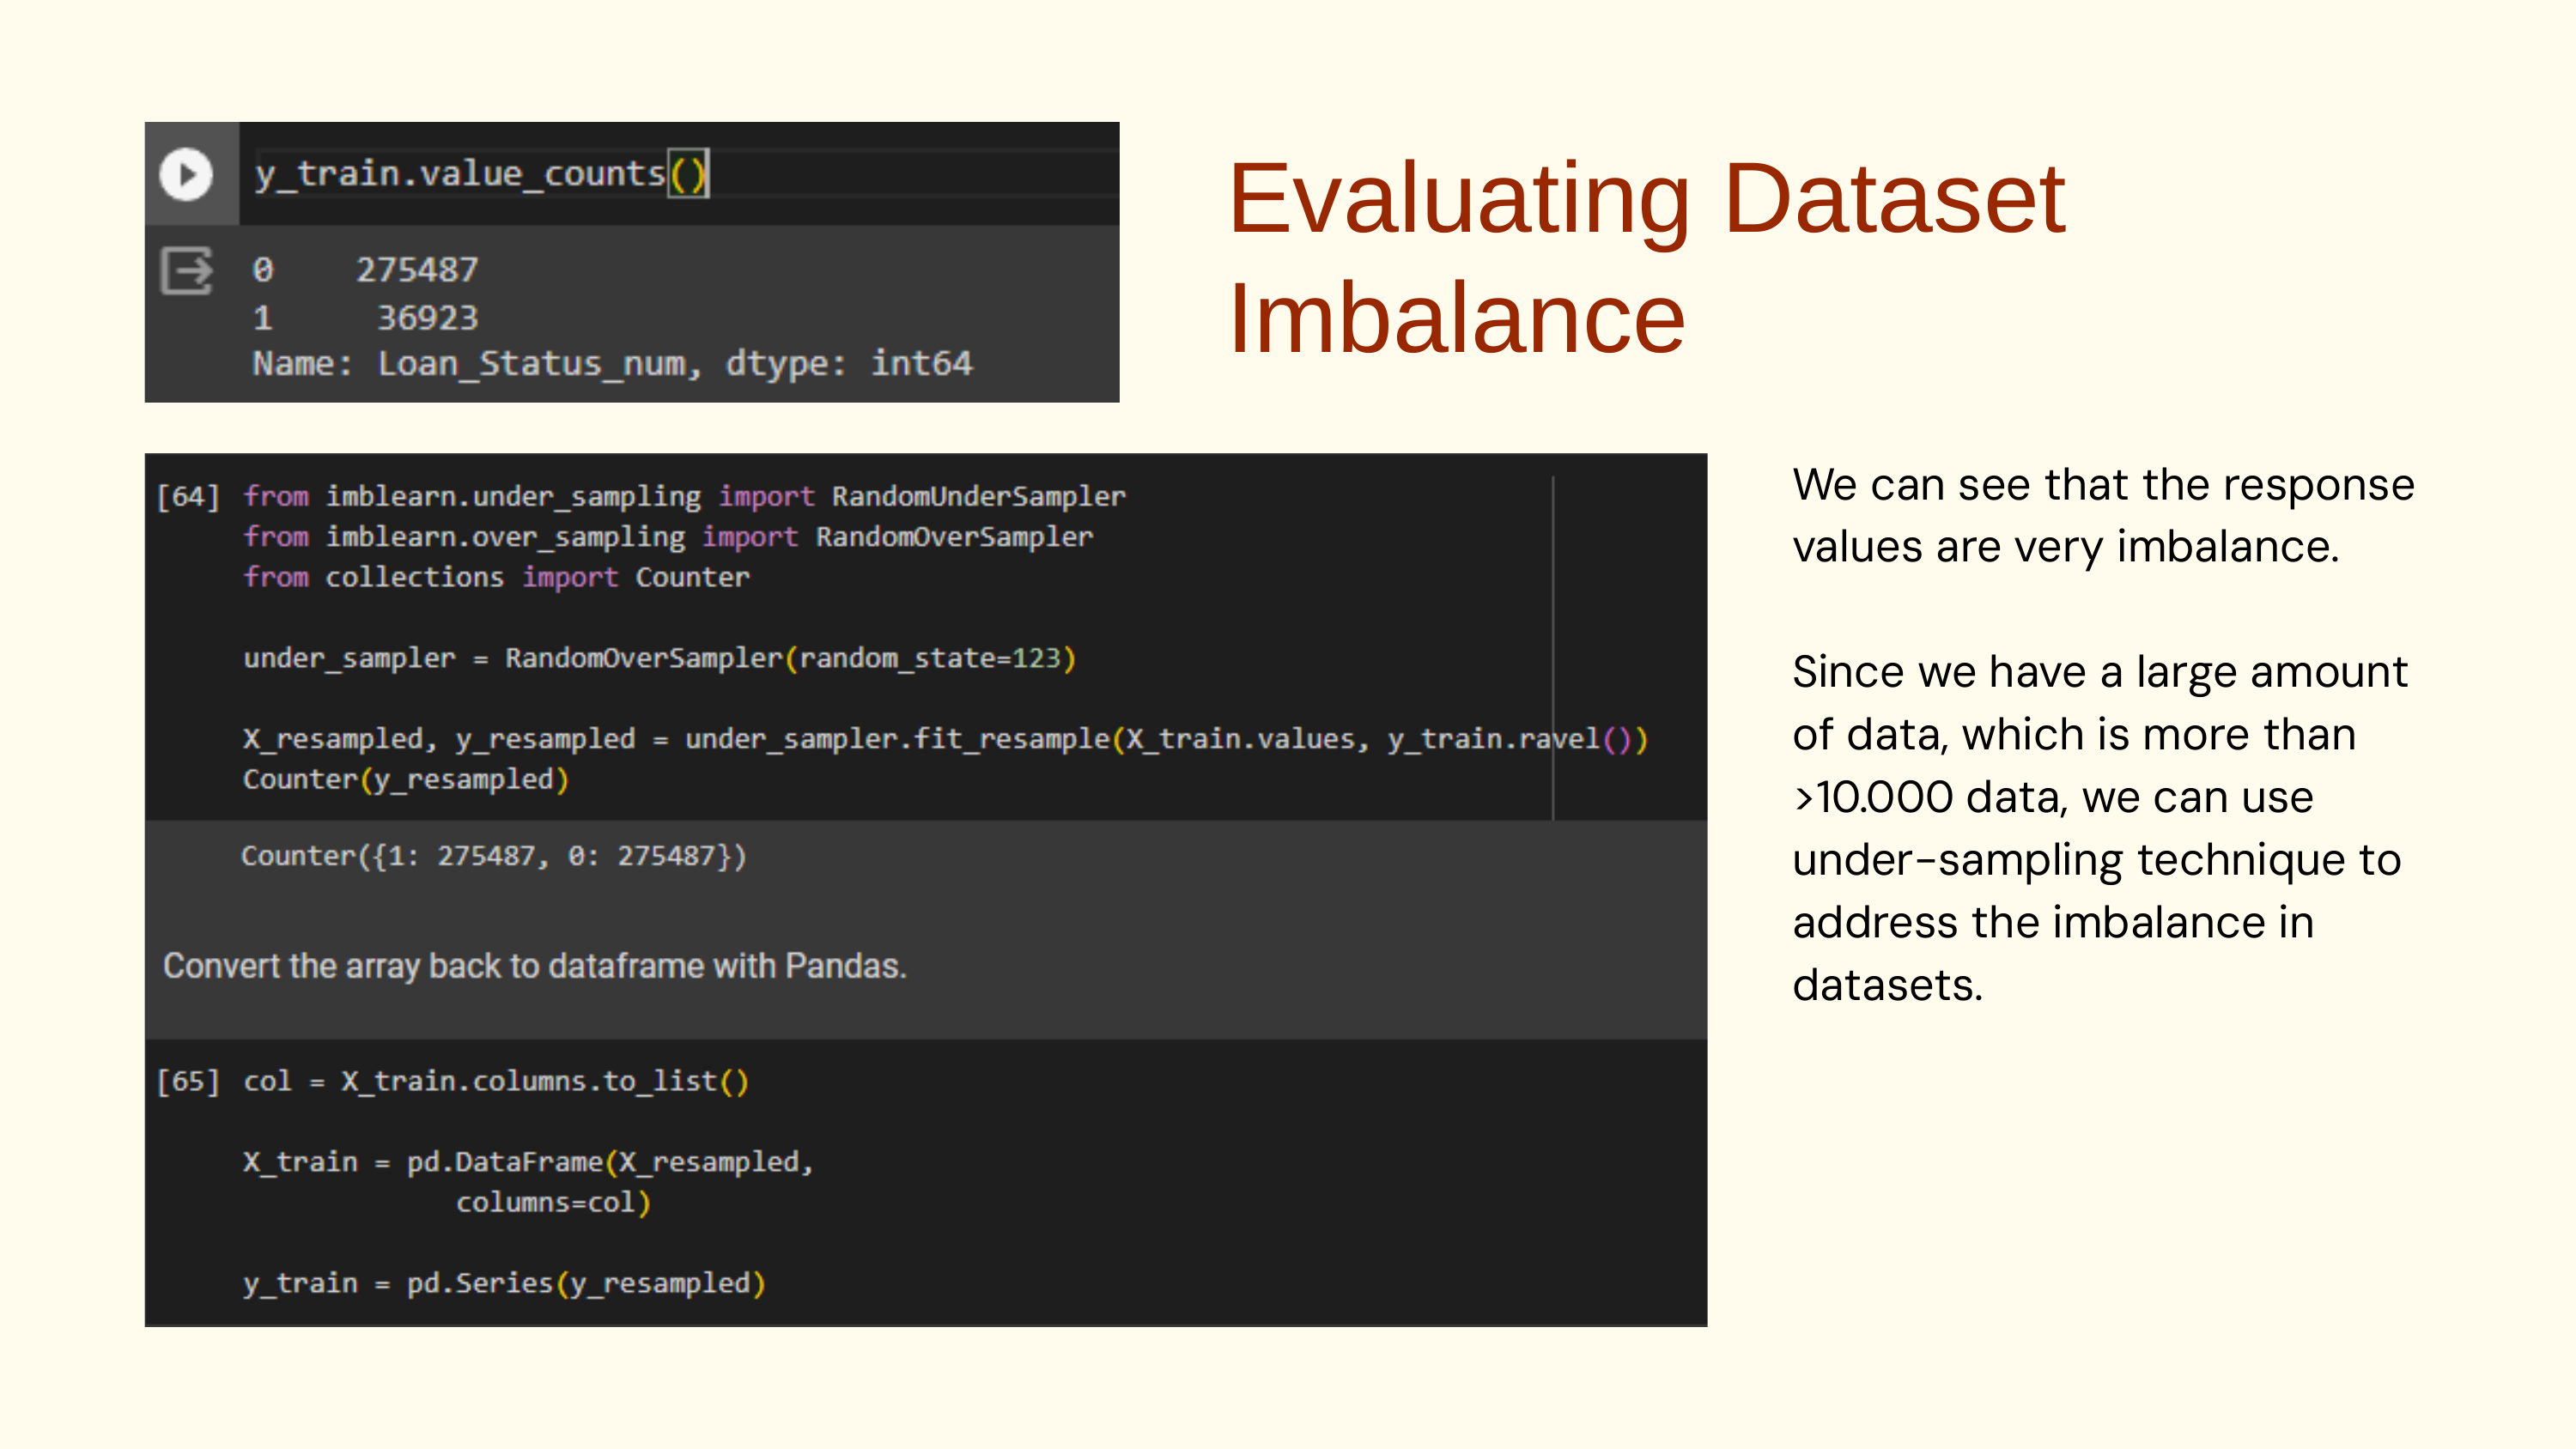

Evaluating Dataset Imbalance
We can see that the response values are very imbalance.

Since we have a large amount of data, which is more than >10.000 data, we can use under-sampling technique to address the imbalance in datasets.